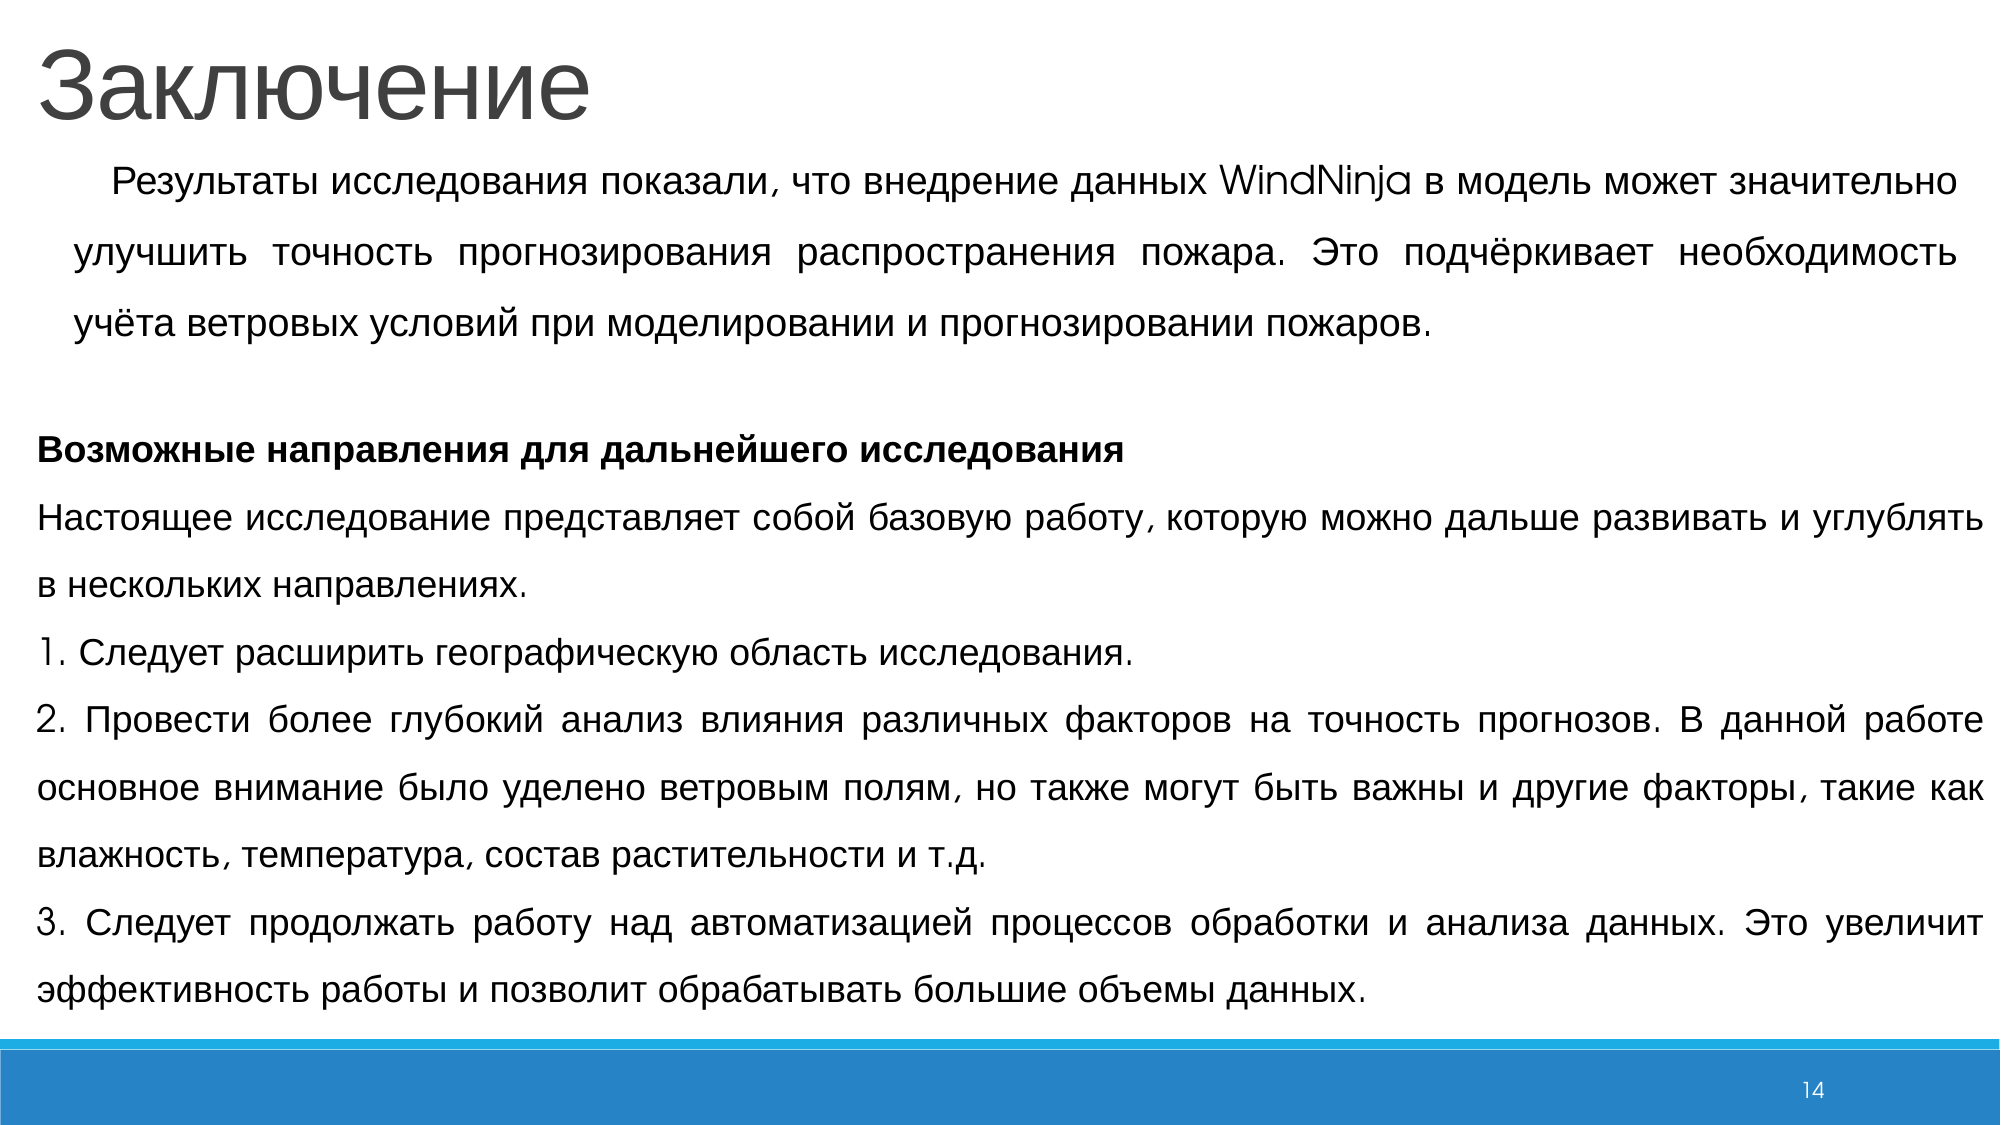

Заключение
Результаты исследования показали, что внедрение данных WindNinja в модель может значительно улучшить точность прогнозирования распространения пожара. Это подчёркивает необходимость учёта ветровых условий при моделировании и прогнозировании пожаров.
Возможные направления для дальнейшего исследования
Настоящее исследование представляет собой базовую работу, которую можно дальше развивать и углублять в нескольких направлениях.
1. Следует расширить географическую область исследования.
2. Провести более глубокий анализ влияния различных факторов на точность прогнозов. В данной работе основное внимание было уделено ветровым полям, но также могут быть важны и другие факторы, такие как влажность, температура, состав растительности и т.д.
3. Следует продолжать работу над автоматизацией процессов обработки и анализа данных. Это увеличит эффективность работы и позволит обрабатывать большие объемы данных.
14